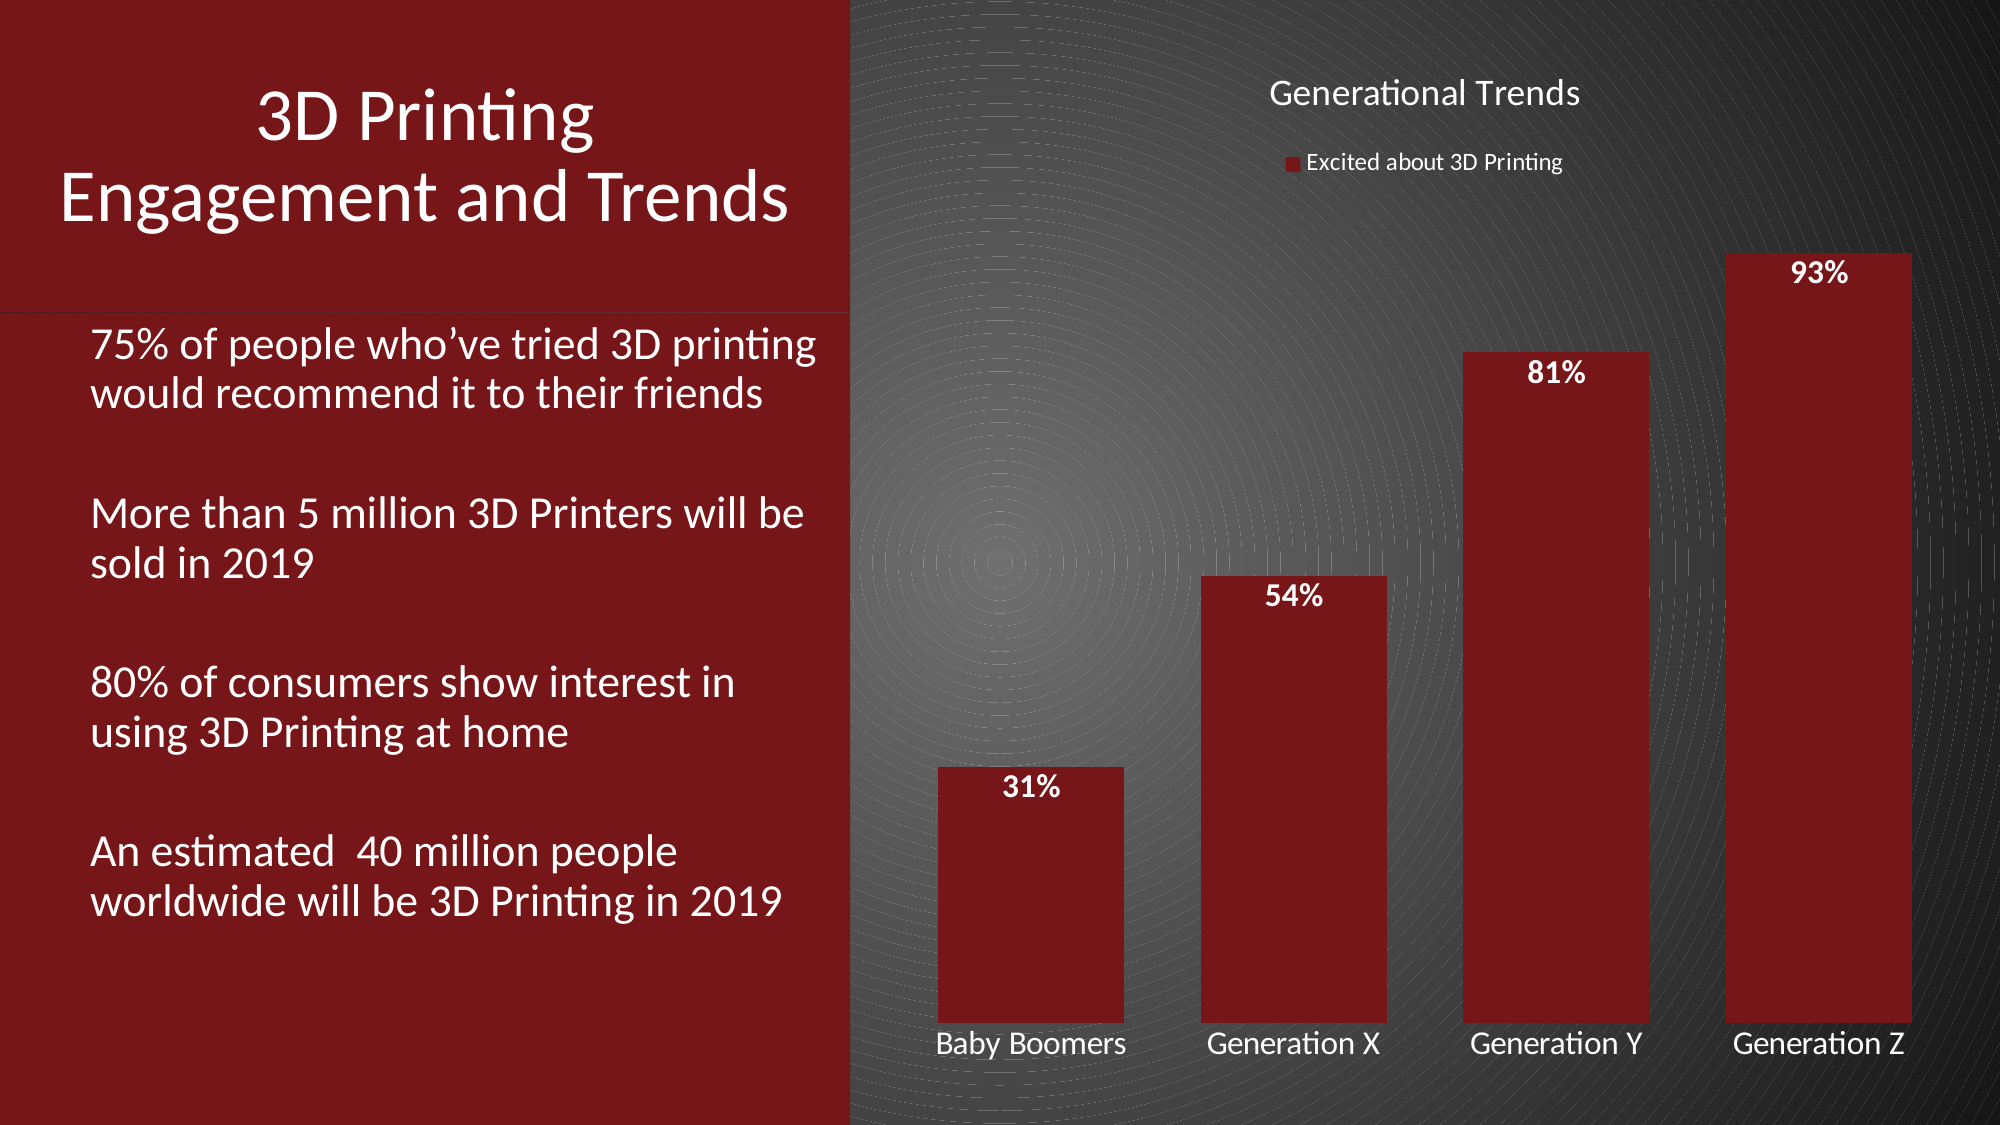

# 3D Printing Engagement and Trends

### Chart: Generational Trends

| Category | Excited about 3D Printing |
|---|---|
| Baby Boomers | 0.31 |
| Generation X | 0.54 |
| Generation Y | 0.81 |
| Generation Z | 0.93 |
75% of people who’ve tried 3D printing would recommend it to their friends

More than 5 million 3D Printers will be sold in 2019

80% of consumers show interest in using 3D Printing at home

An estimated  40 million people worldwide will be 3D Printing in 2019